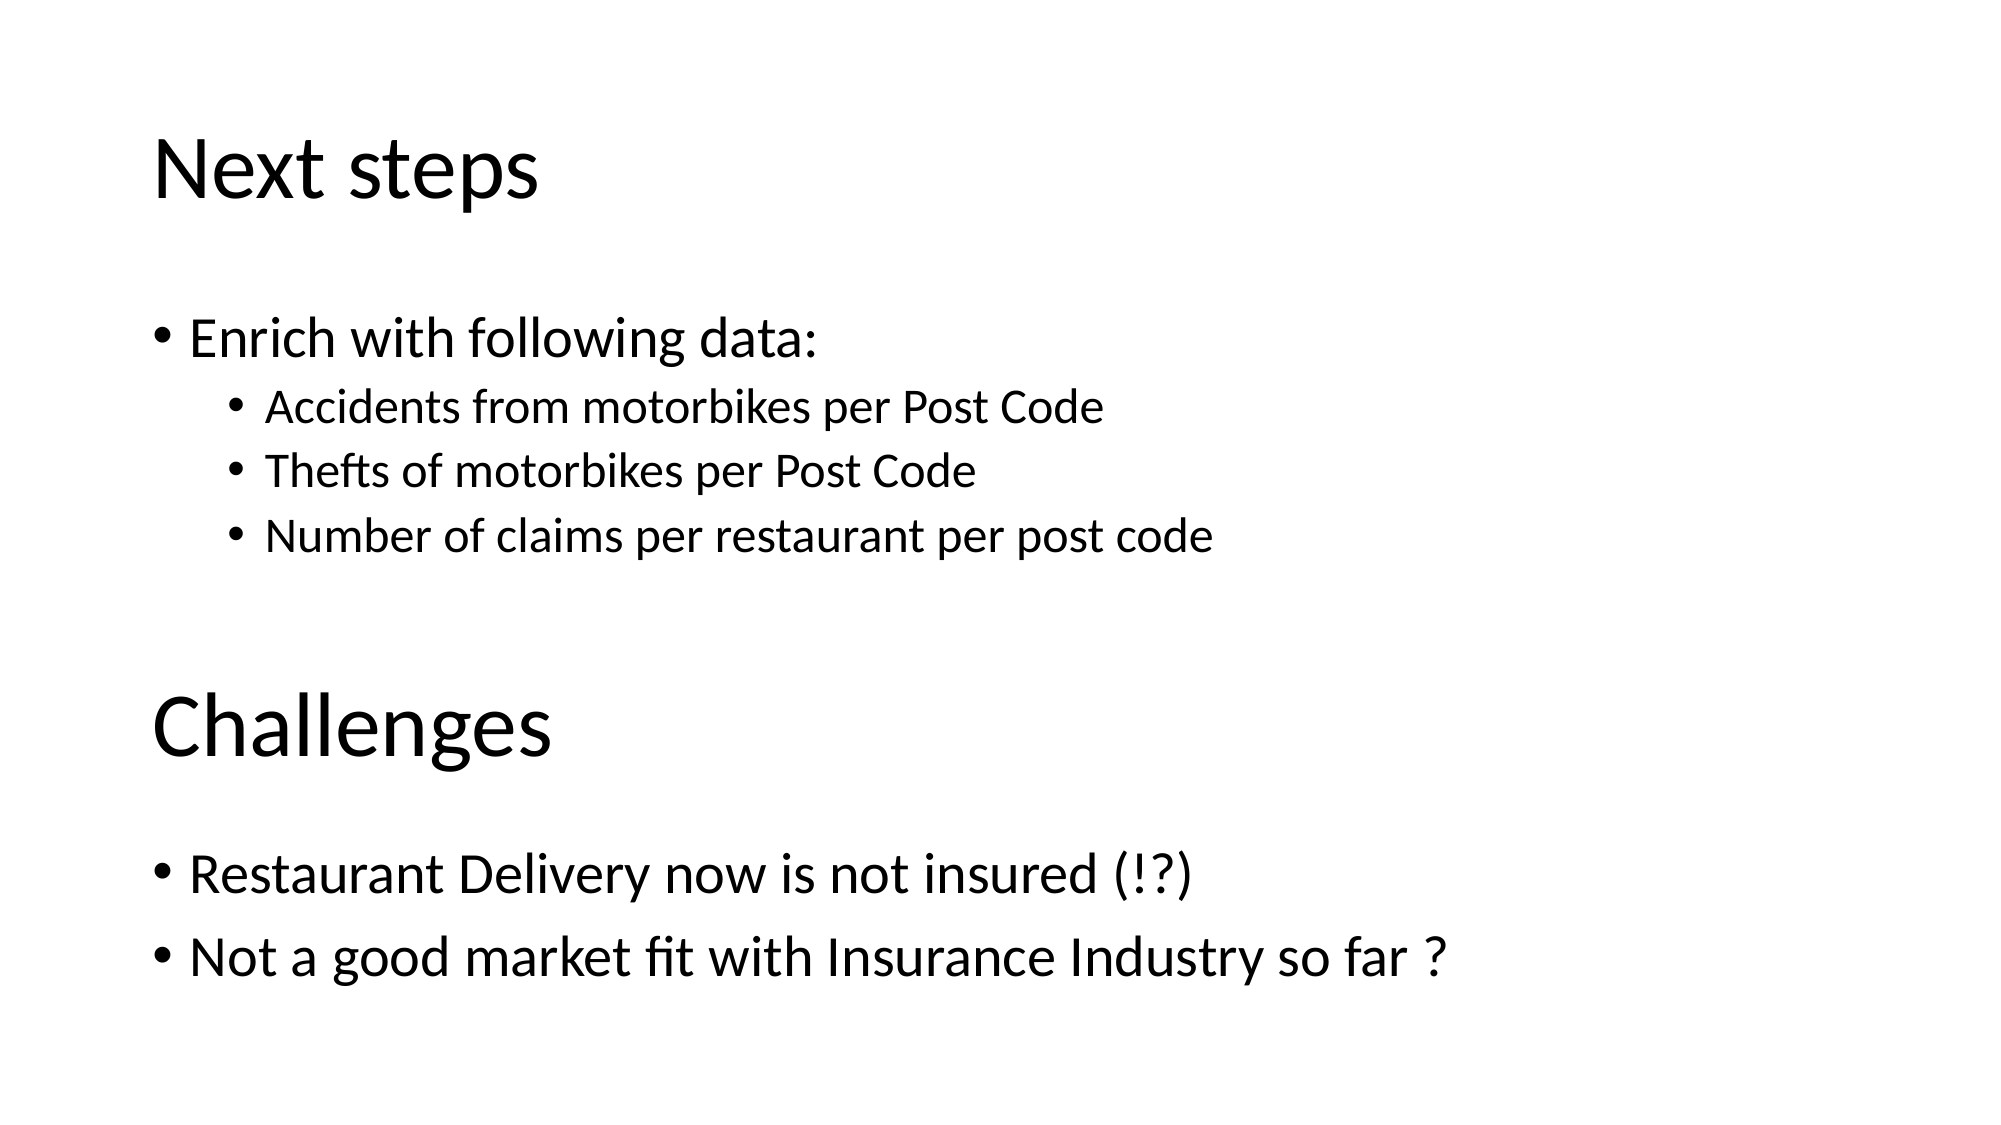

# Next steps
Enrich with following data:
Accidents from motorbikes per Post Code
Thefts of motorbikes per Post Code
Number of claims per restaurant per post code
Challenges
Restaurant Delivery now is not insured (!?)
Not a good market fit with Insurance Industry so far ?